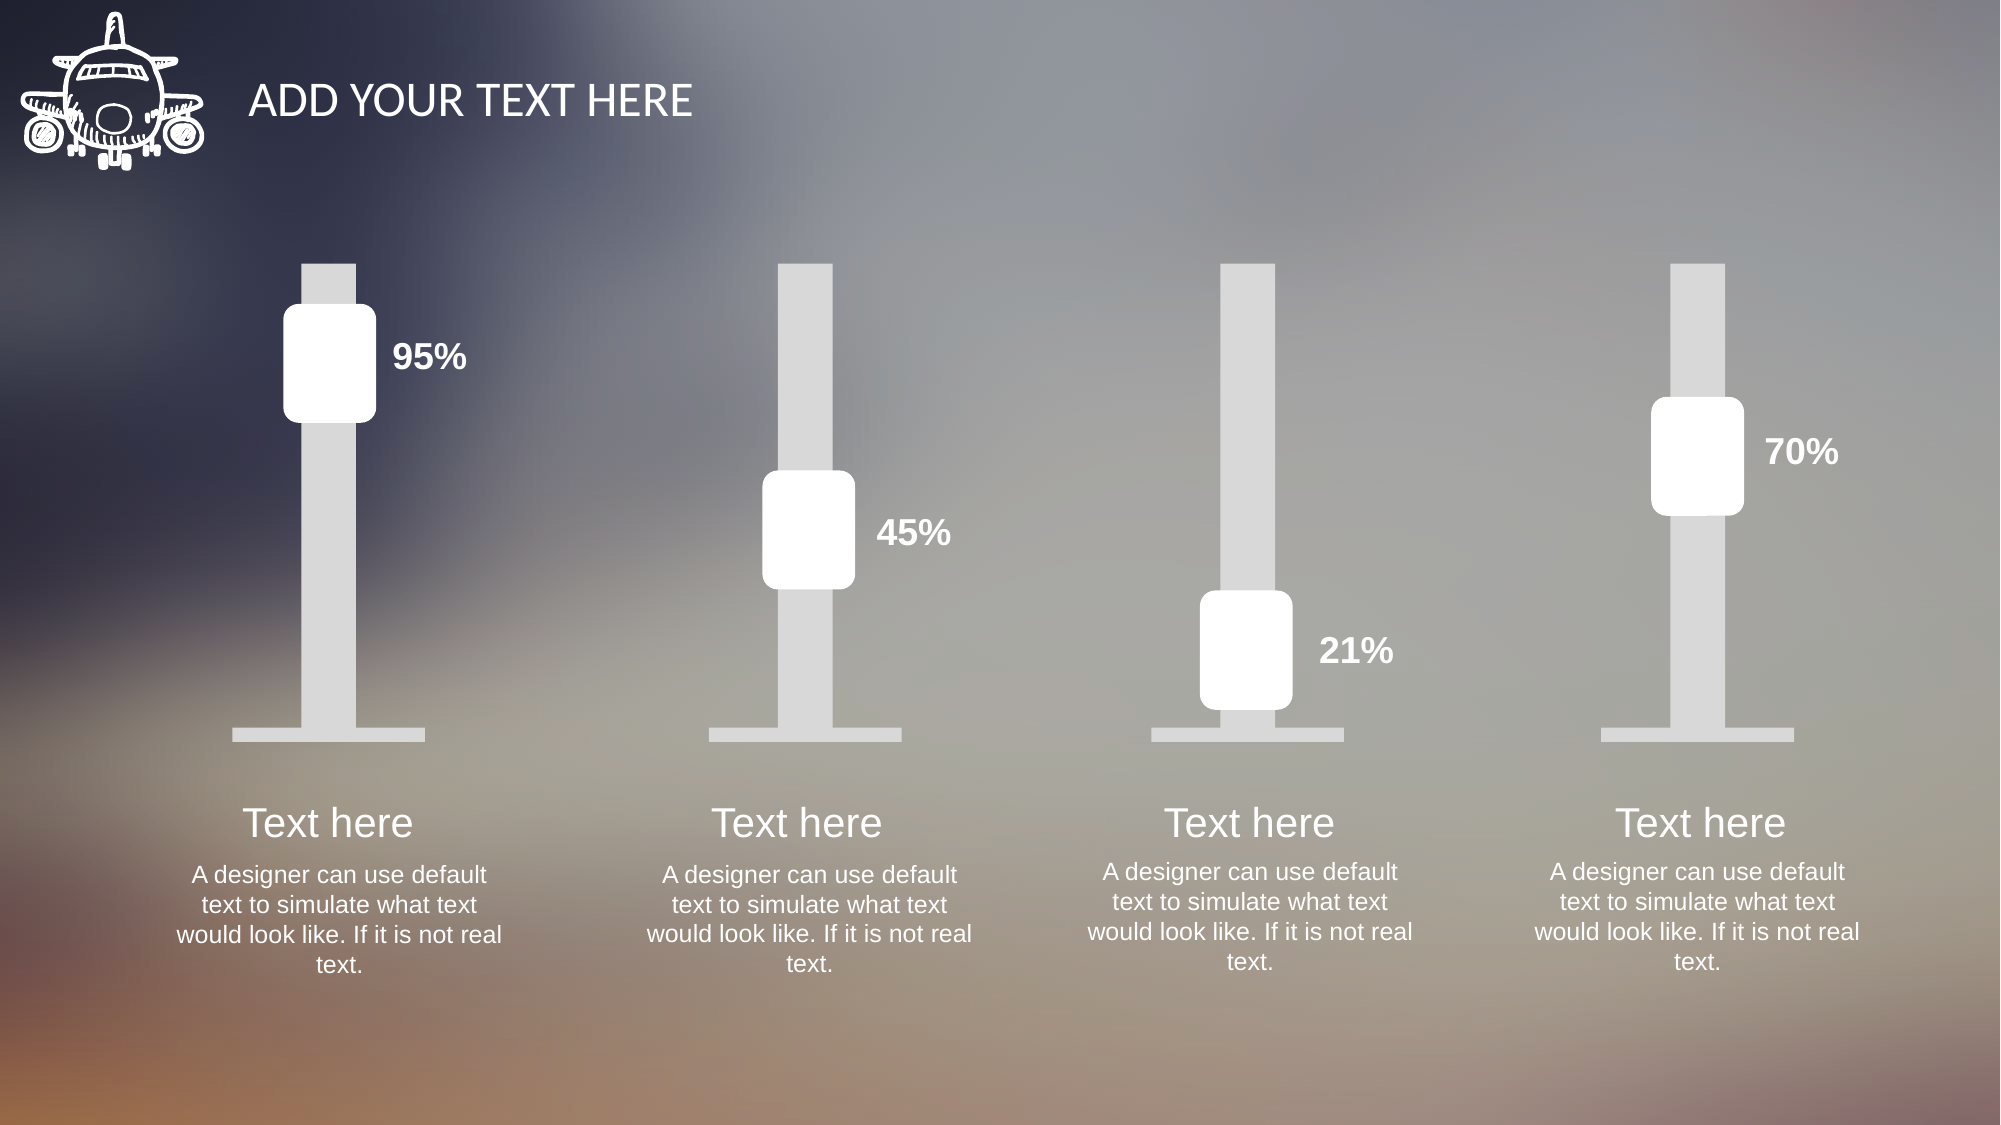

ADD YOUR TEXT HERE

95%

70%

45%

21%
Text here
Text here
Text here
Text here
A designer can use default text to simulate what text would look like. If it is not real text.
A designer can use default text to simulate what text would look like. If it is not real text.
A designer can use default text to simulate what text would look like. If it is not real text.
A designer can use default text to simulate what text would look like. If it is not real text.